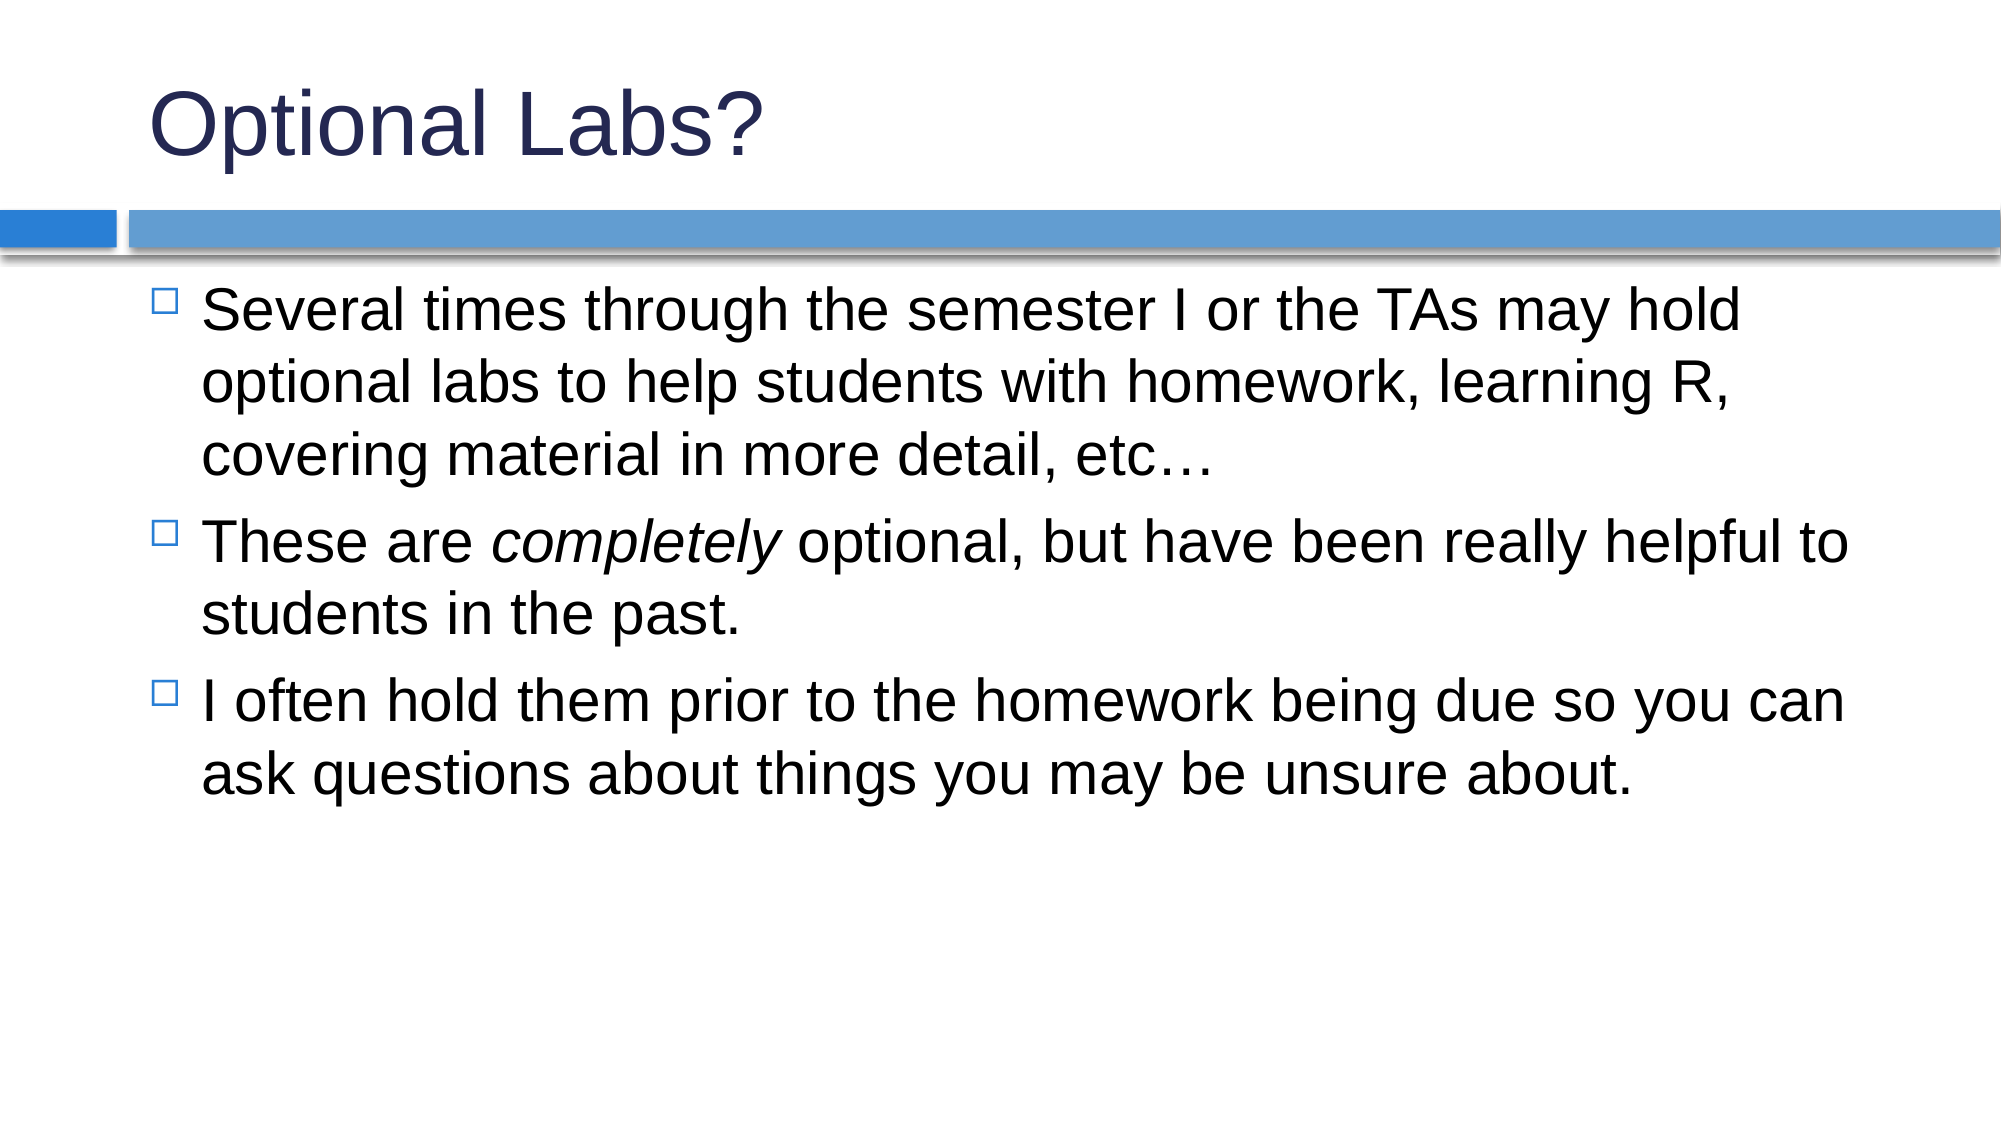

# Optional Labs?
Several times through the semester I or the TAs may hold optional labs to help students with homework, learning R, covering material in more detail, etc…
These are completely optional, but have been really helpful to students in the past.
I often hold them prior to the homework being due so you can ask questions about things you may be unsure about.